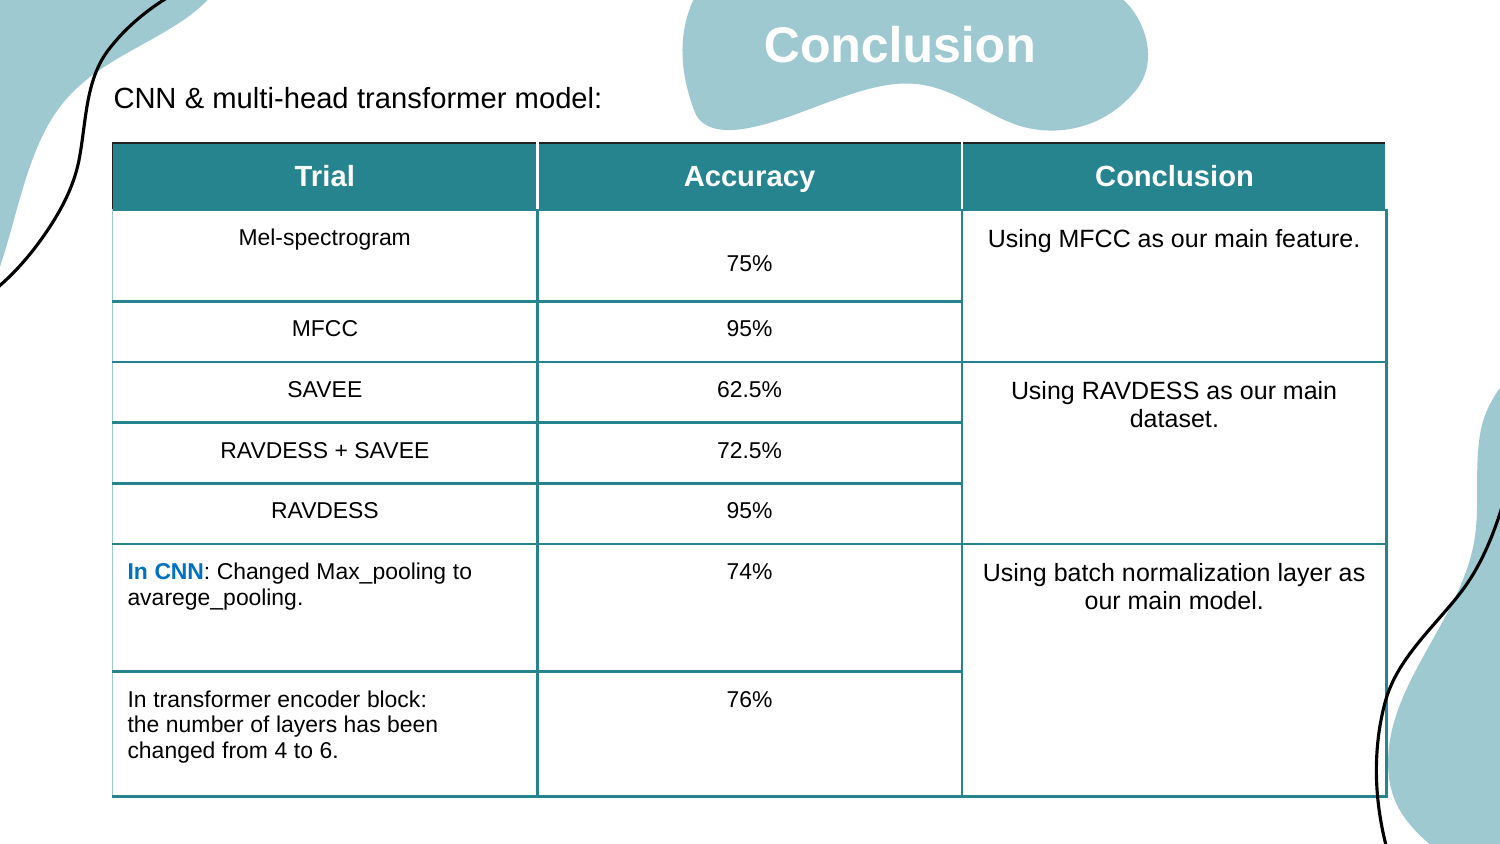

Conclusion

CNN & multi-head transformer model:
| Trial | Accuracy | Conclusion |
| --- | --- | --- |
| Mel-spectrogram | 75% | Using MFCC as our main feature. |
| MFCC | 95% |  |
| SAVEE | 62.5% | Using RAVDESS as our main dataset. |
| RAVDESS + SAVEE | 72.5% |  |
| RAVDESS | 95% |  |
| In CNN: Changed Max\_pooling to avarege\_pooling. | 74% | Using batch normalization layer as our main model. |
| In transformer encoder block: the number of layers has been changed from 4 to 6. | 76% |  |